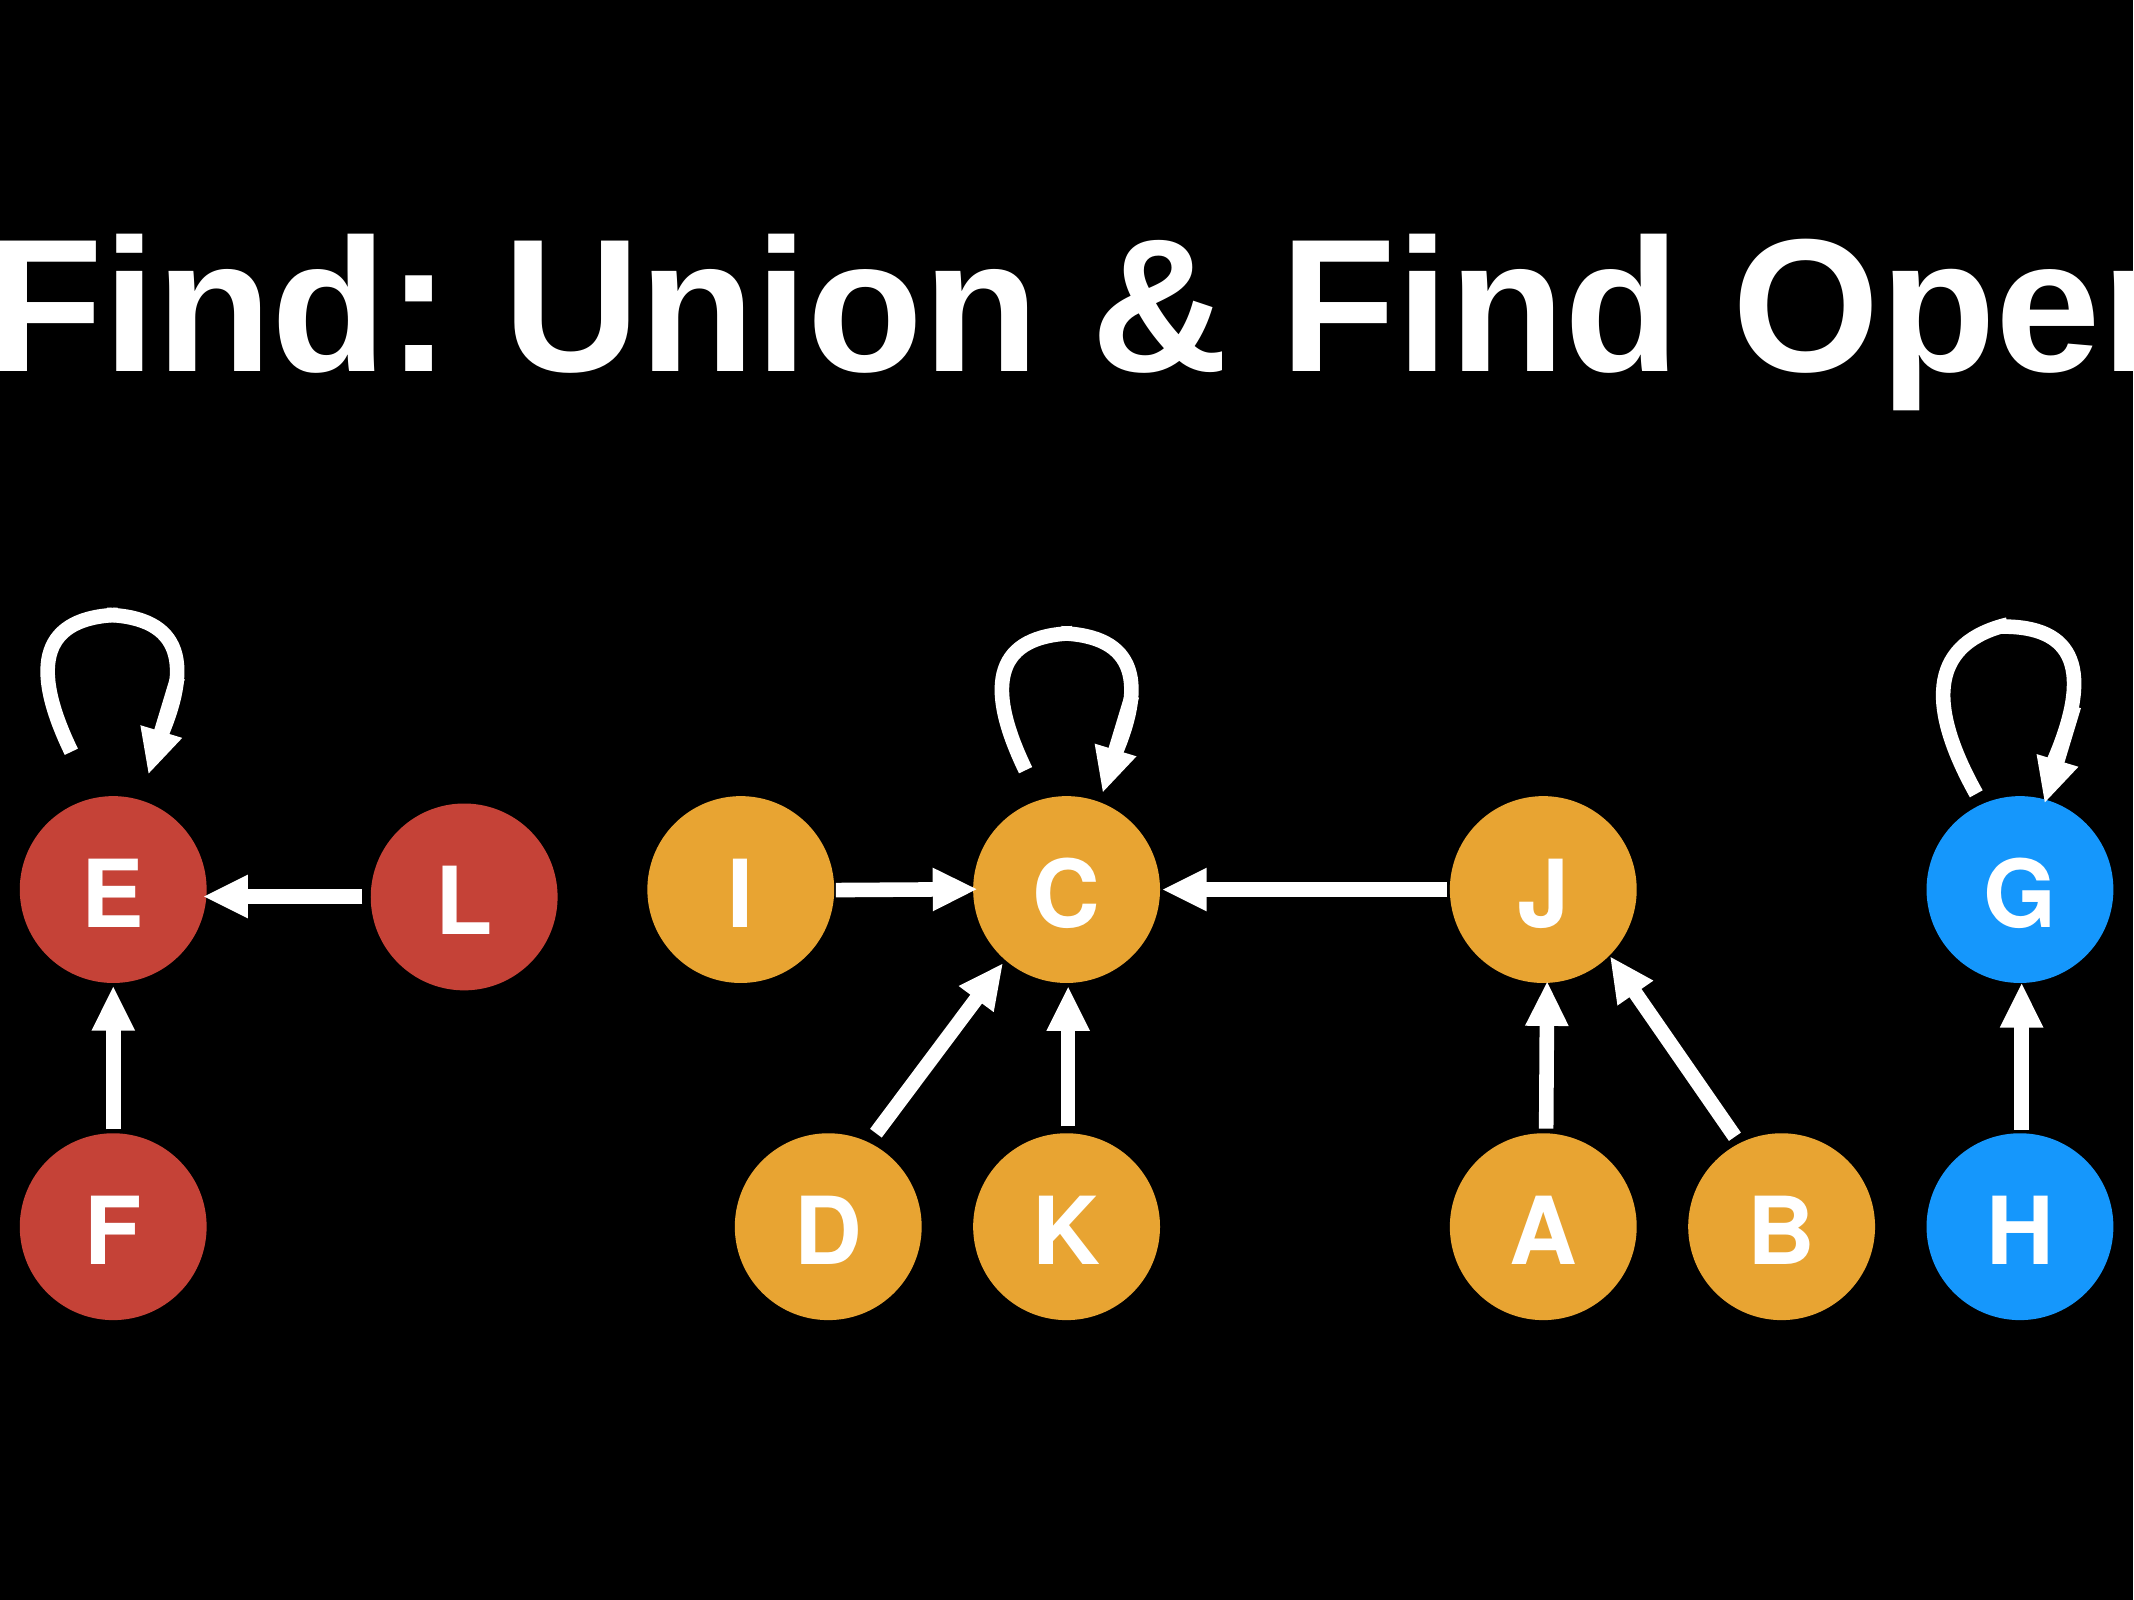

Union Find: Union & Find Operations

E
I
C
J
G
L

F
D
K
A
B
H